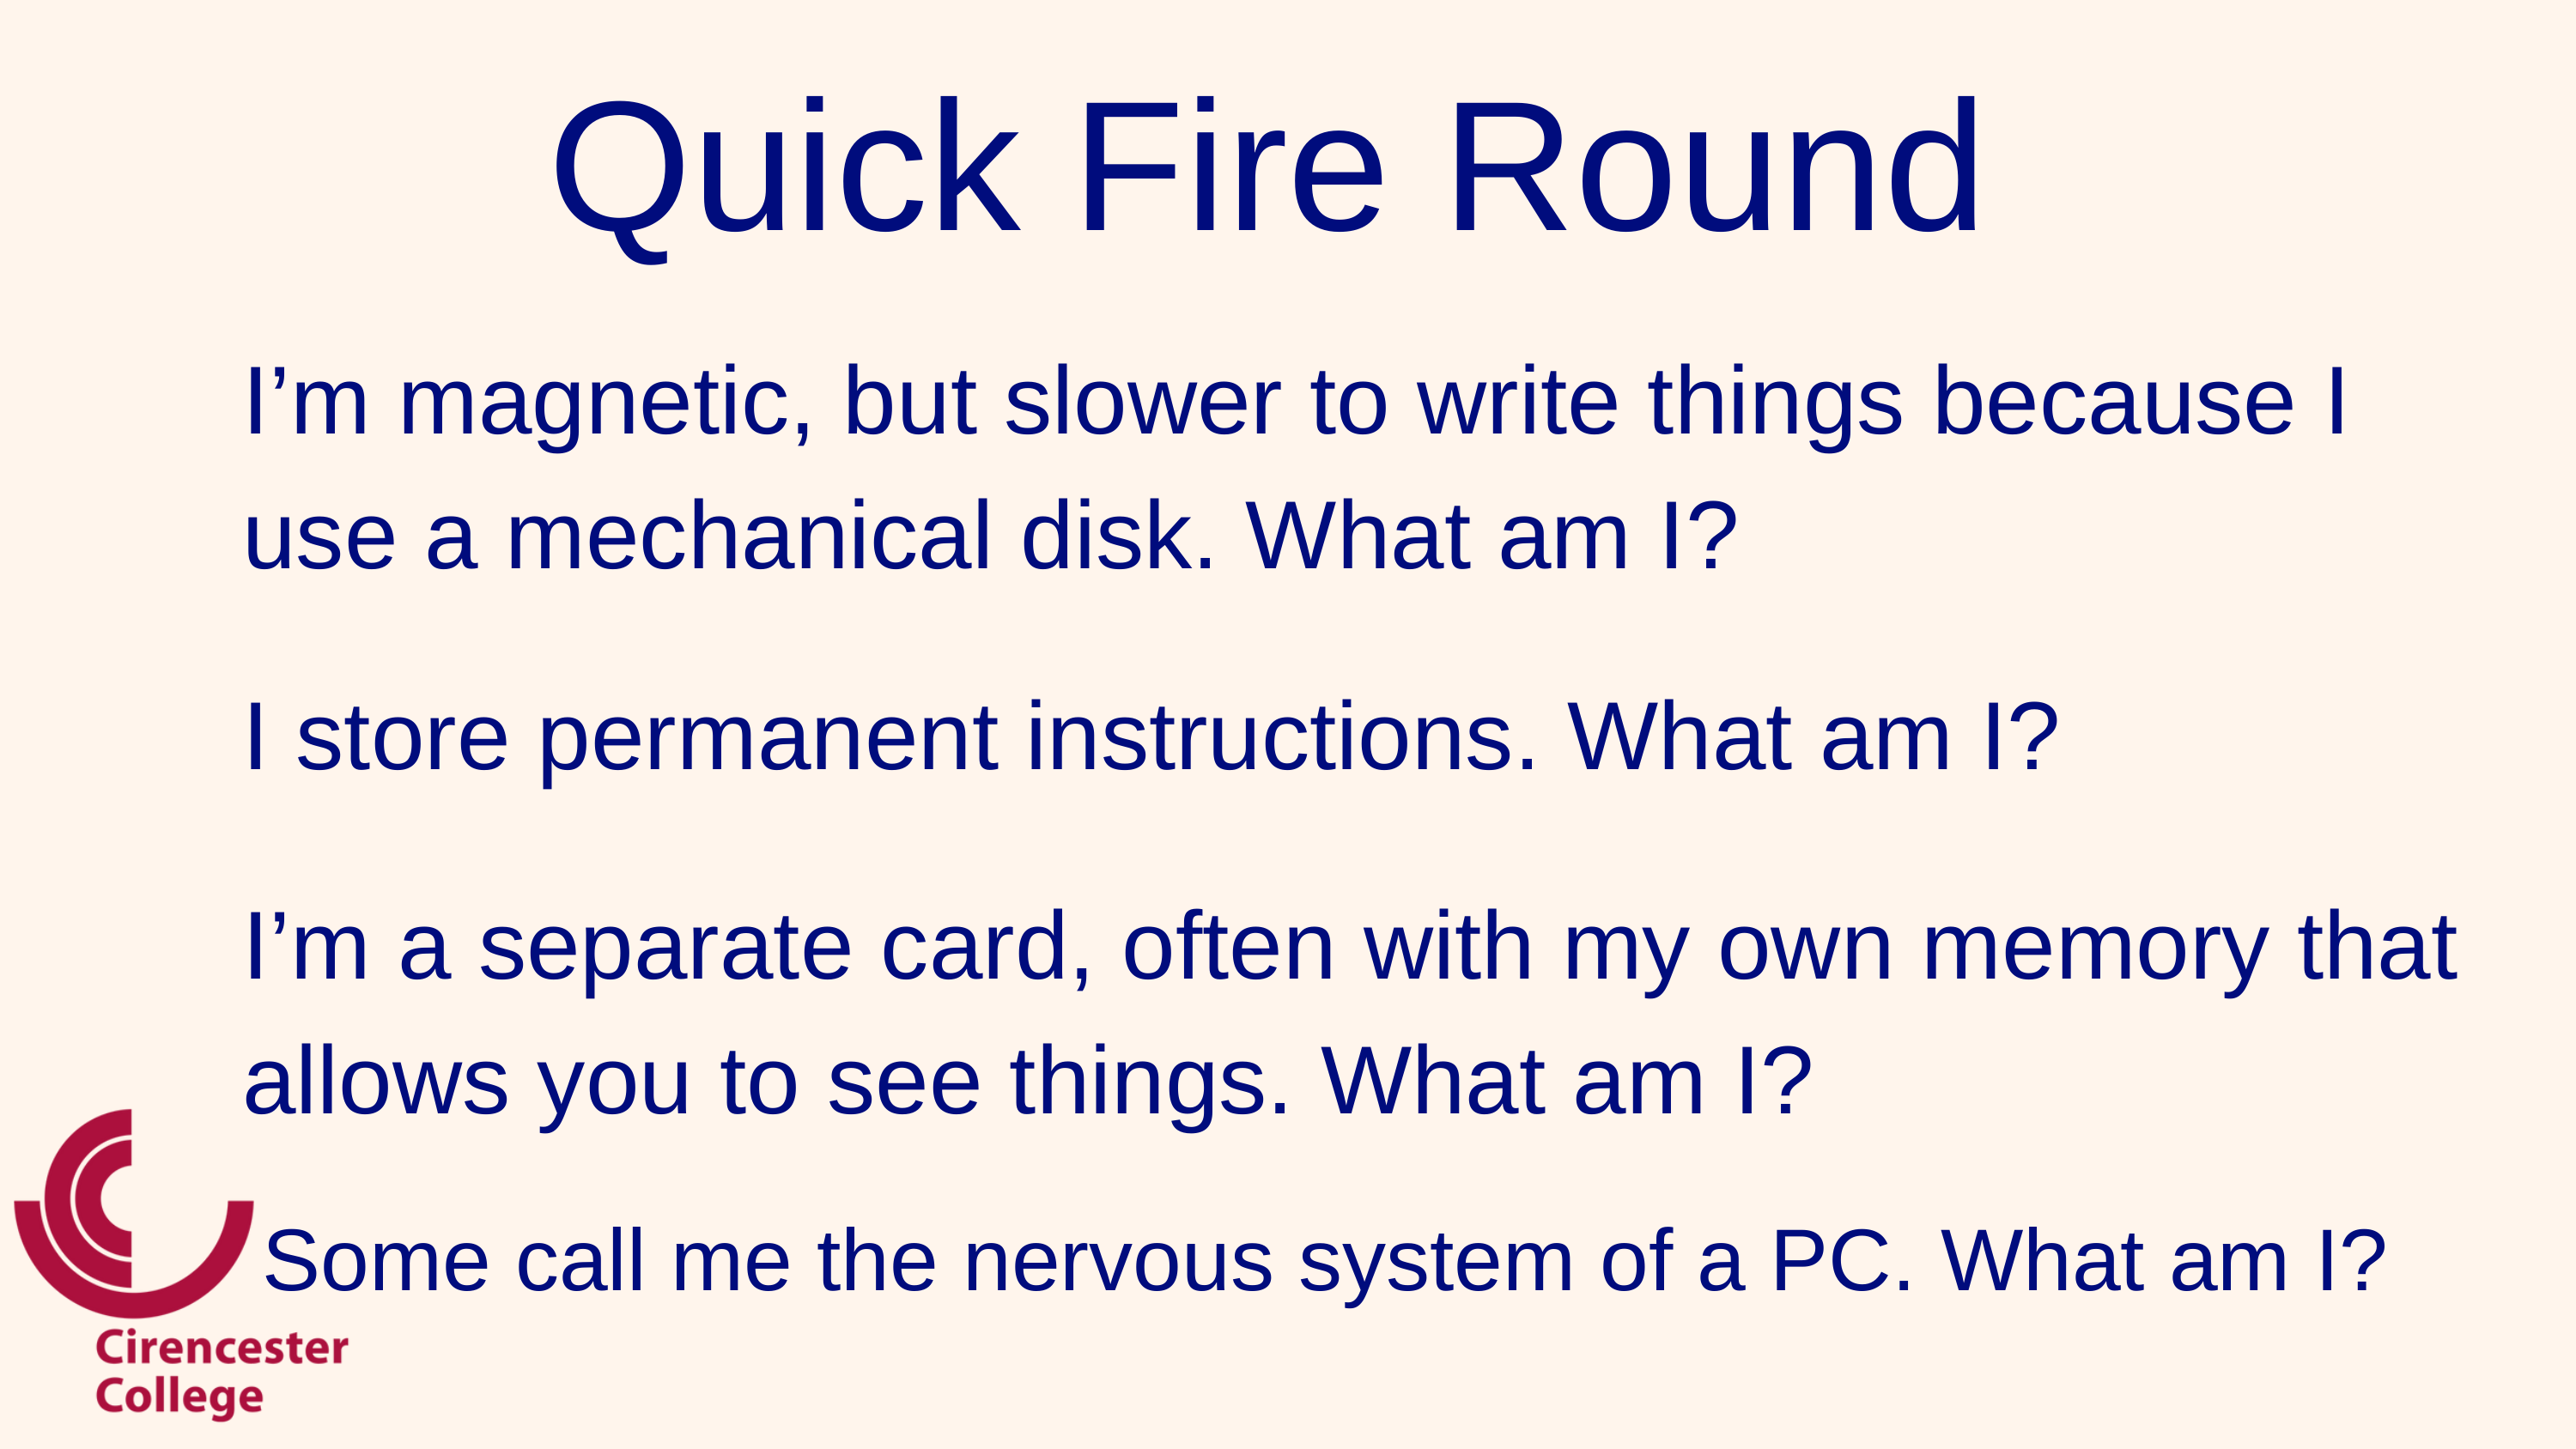

Quick Fire Round
I’m magnetic, but slower to write things because I use a mechanical disk. What am I?
I store permanent instructions. What am I?
I’m a separate card, often with my own memory that allows you to see things. What am I?

Some call me the nervous system of a PC. What am I?